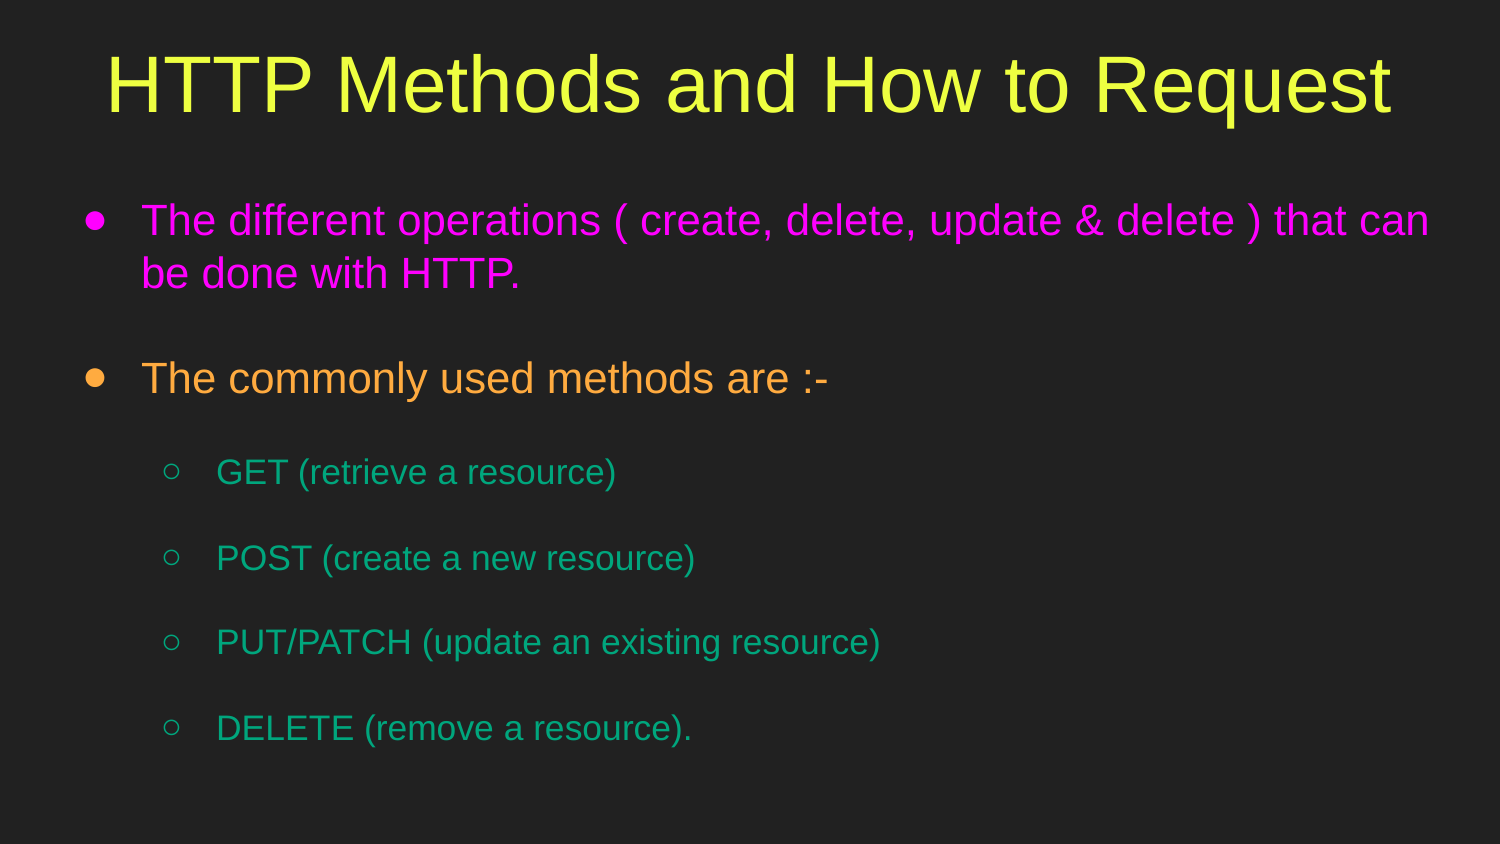

# HTTP Methods and How to Request
The different operations ( create, delete, update & delete ) that can be done with HTTP.

The commonly used methods are :-

GET (retrieve a resource)

POST (create a new resource)

PUT/PATCH (update an existing resource)

DELETE (remove a resource).